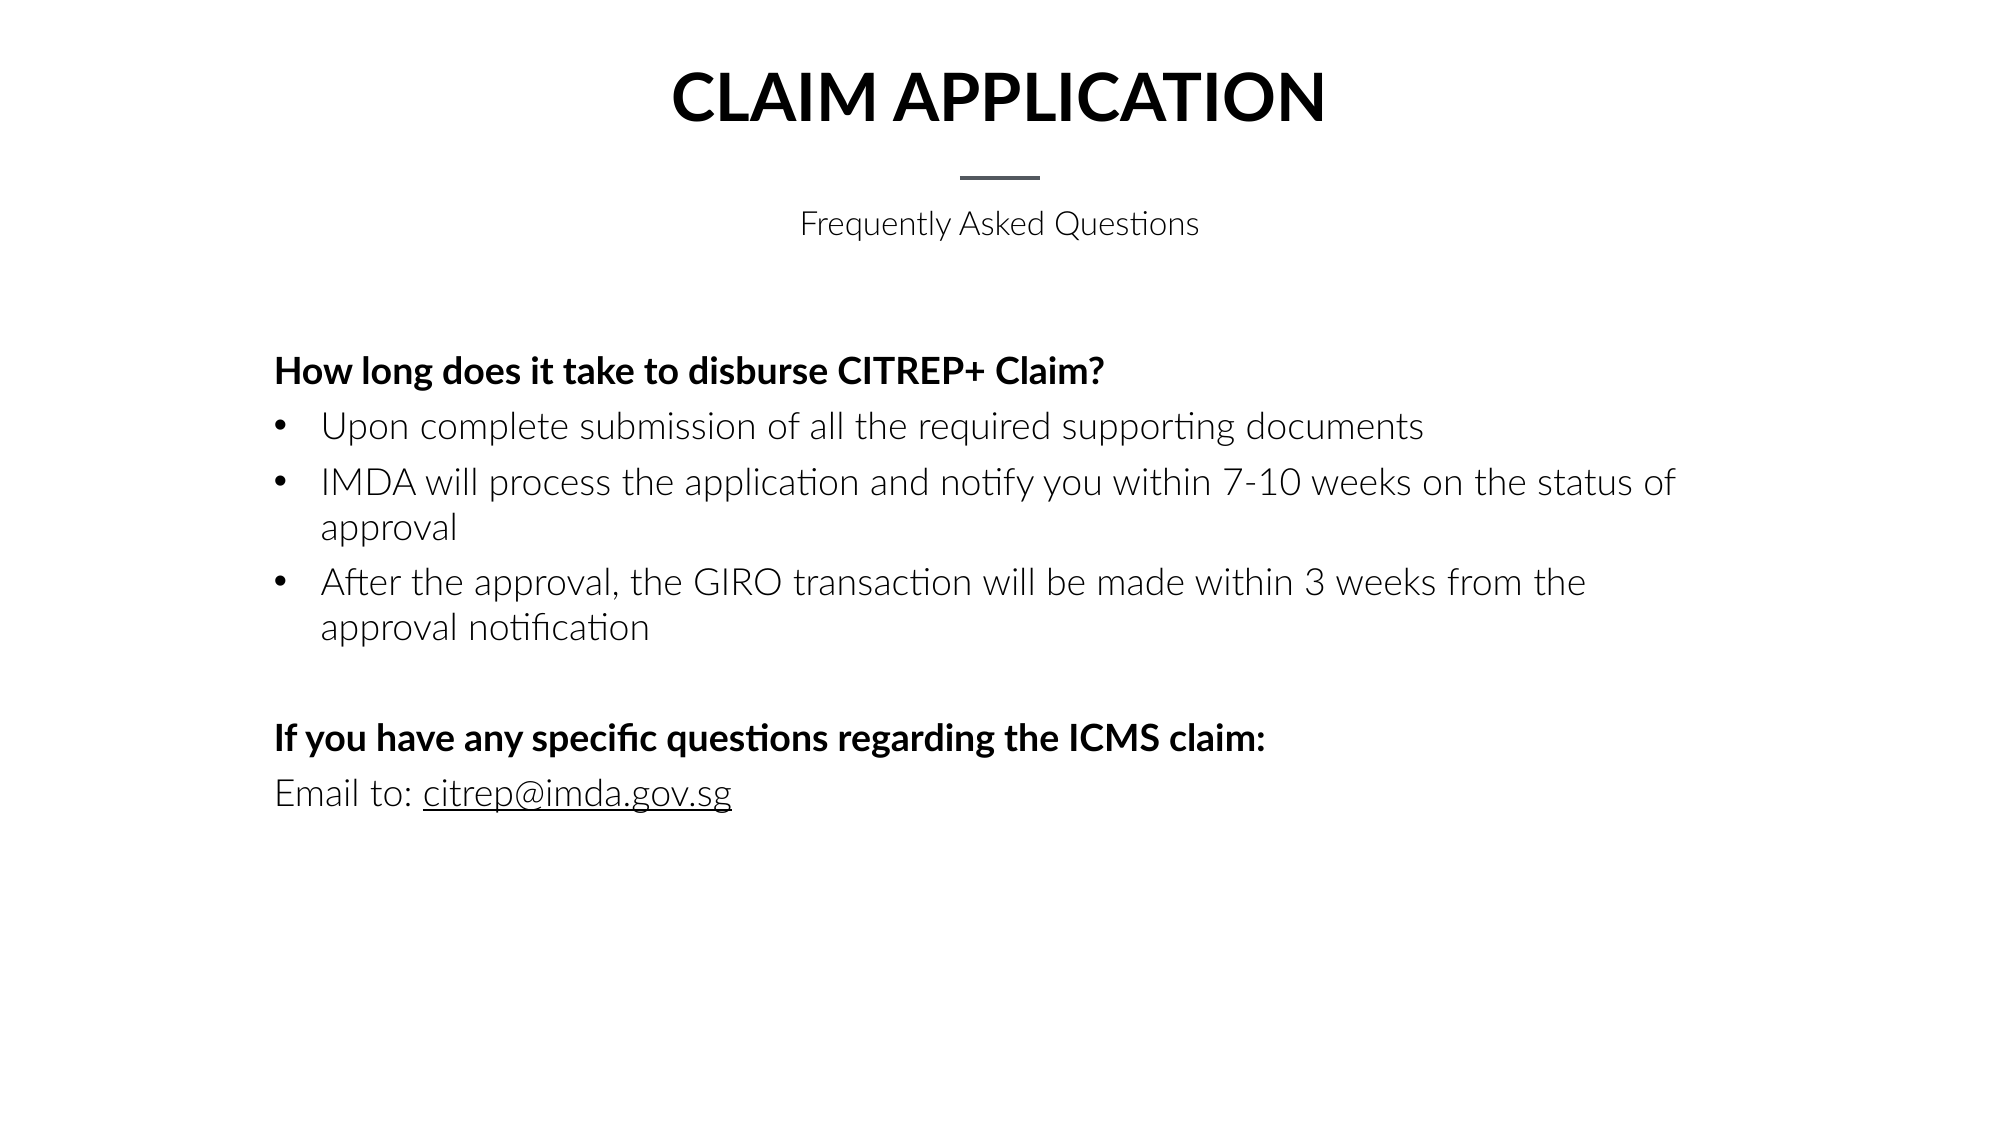

CLAIM APPLICATION
Frequently Asked Questions
How long does it take to disburse CITREP+ Claim?
Upon complete submission of all the required supporting documents
IMDA will process the application and notify you within 7-10 weeks on the status of approval
After the approval, the GIRO transaction will be made within 3 weeks from the approval notification

If you have any specific questions regarding the ICMS claim:
Email to: citrep@imda.gov.sg